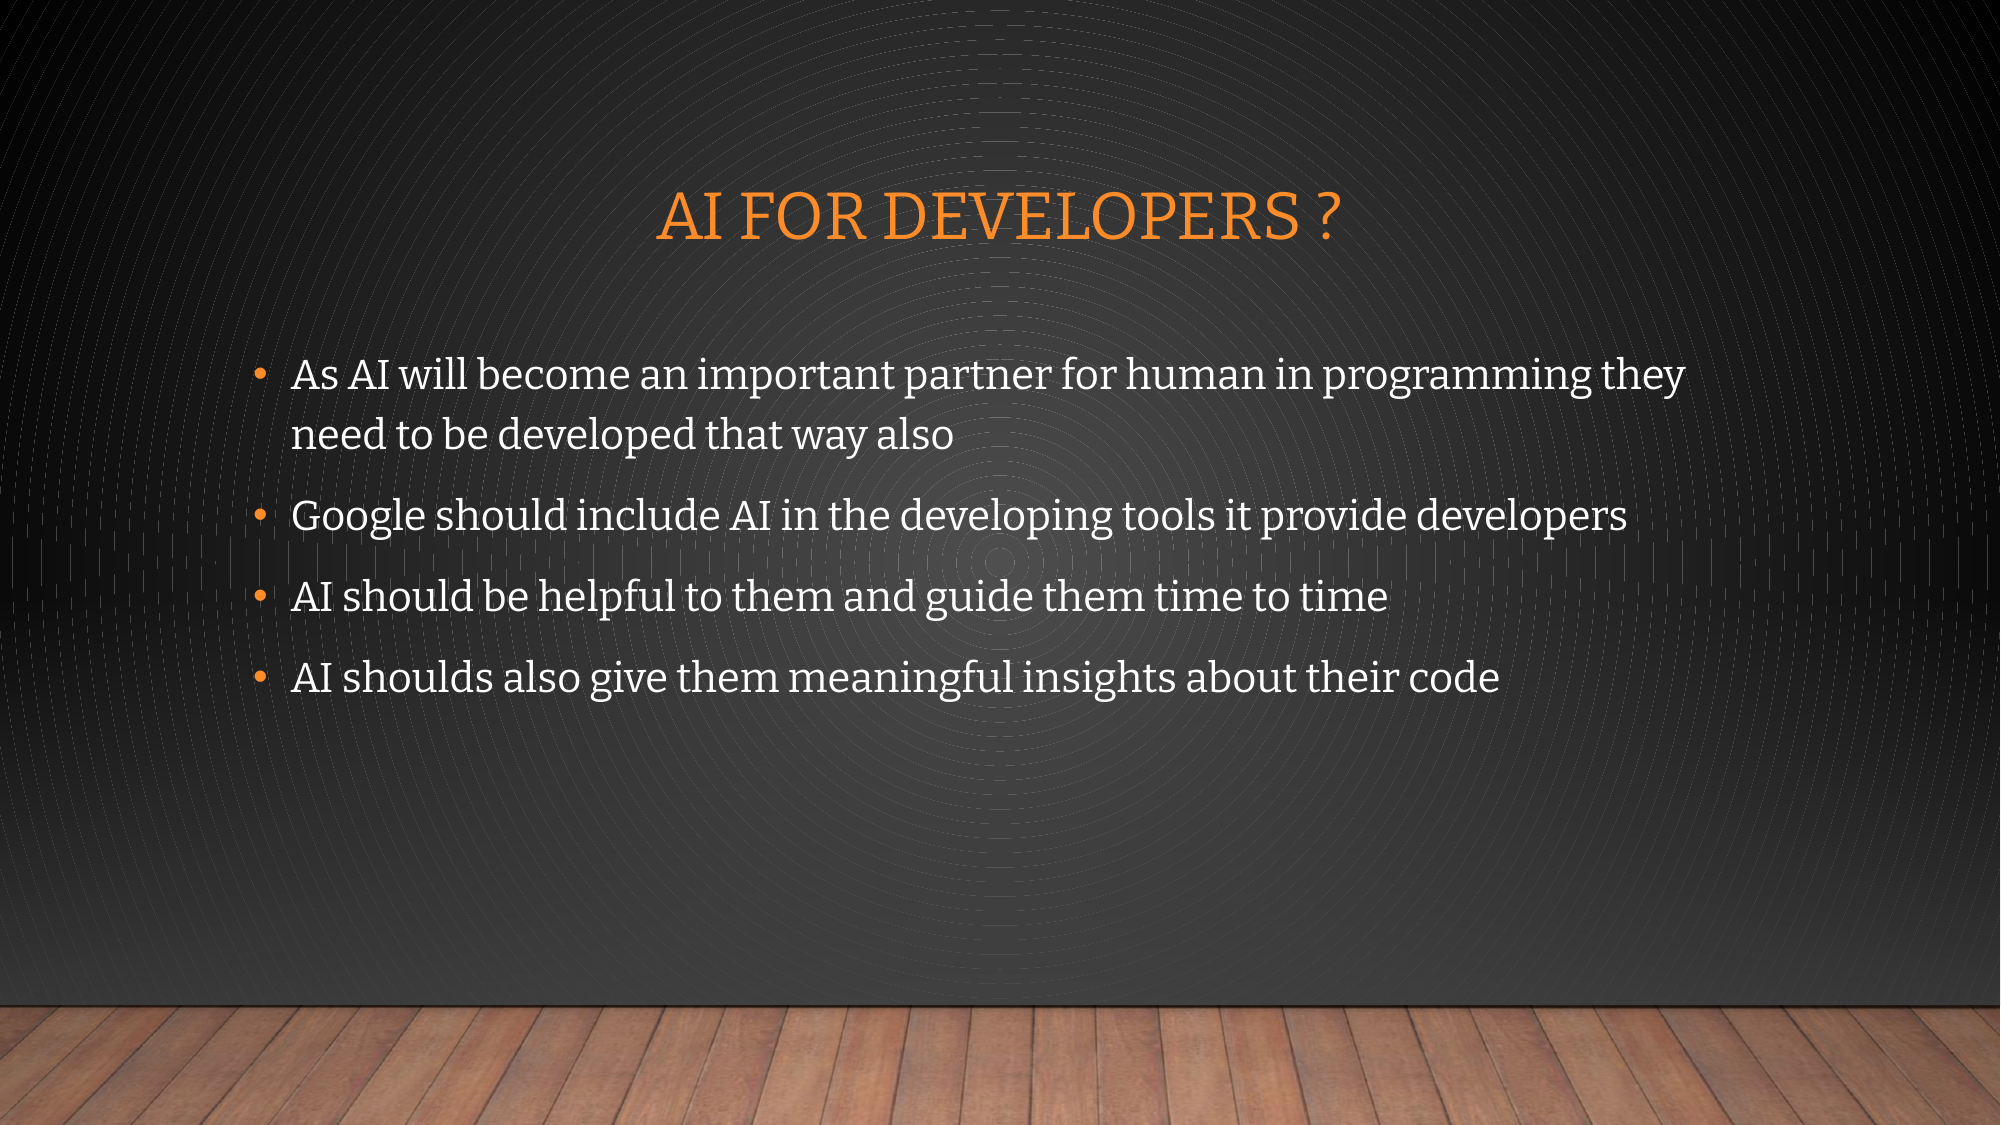

# AI FOR DEVELOPERS ?
As AI will become an important partner for human in programming they need to be developed that way also
Google should include AI in the developing tools it provide developers
AI should be helpful to them and guide them time to time
AI shoulds also give them meaningful insights about their code